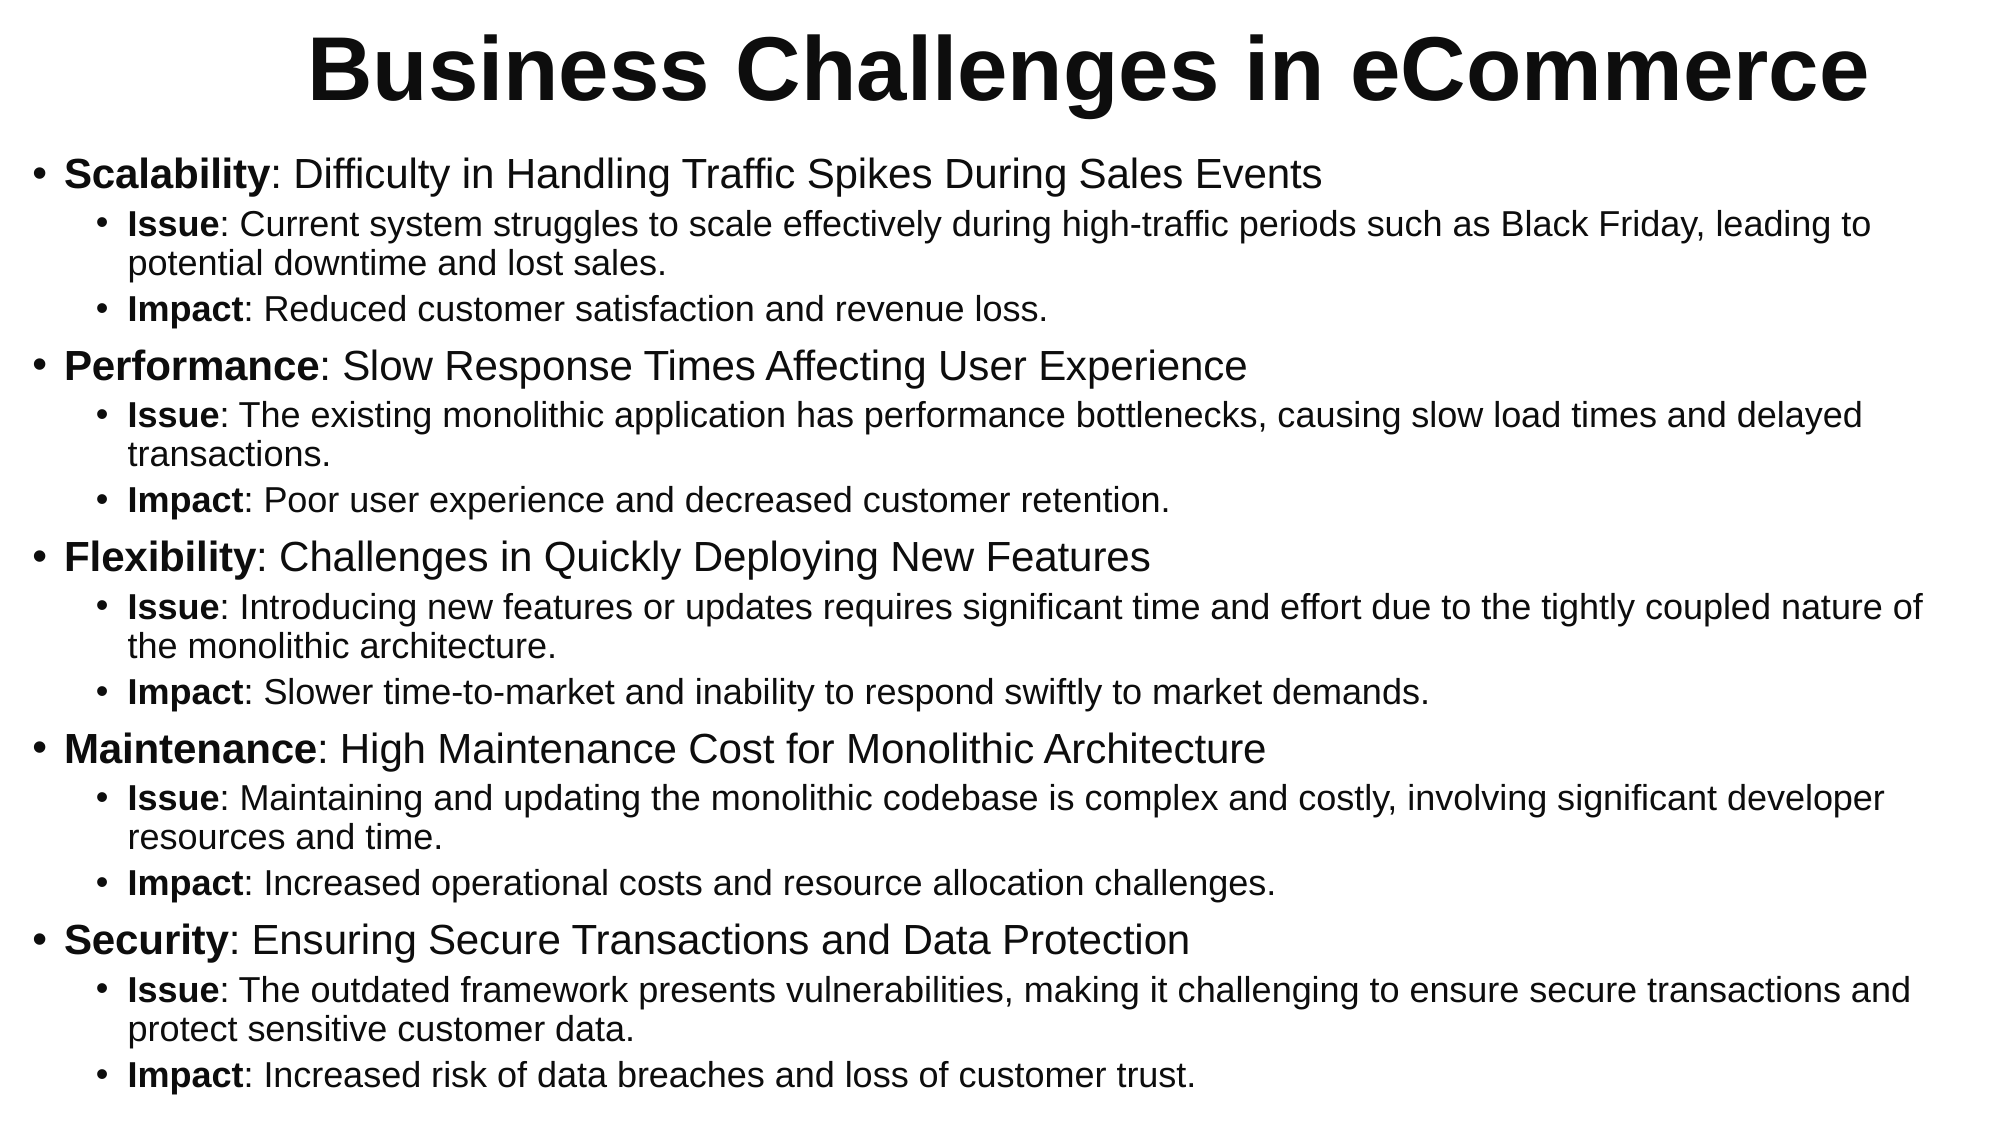

# Business Challenges in eCommerce
Scalability: Difficulty in Handling Traffic Spikes During Sales Events
Issue: Current system struggles to scale effectively during high-traffic periods such as Black Friday, leading to potential downtime and lost sales.
Impact: Reduced customer satisfaction and revenue loss.
Performance: Slow Response Times Affecting User Experience
Issue: The existing monolithic application has performance bottlenecks, causing slow load times and delayed transactions.
Impact: Poor user experience and decreased customer retention.
Flexibility: Challenges in Quickly Deploying New Features
Issue: Introducing new features or updates requires significant time and effort due to the tightly coupled nature of the monolithic architecture.
Impact: Slower time-to-market and inability to respond swiftly to market demands.
Maintenance: High Maintenance Cost for Monolithic Architecture
Issue: Maintaining and updating the monolithic codebase is complex and costly, involving significant developer resources and time.
Impact: Increased operational costs and resource allocation challenges.
Security: Ensuring Secure Transactions and Data Protection
Issue: The outdated framework presents vulnerabilities, making it challenging to ensure secure transactions and protect sensitive customer data.
Impact: Increased risk of data breaches and loss of customer trust.